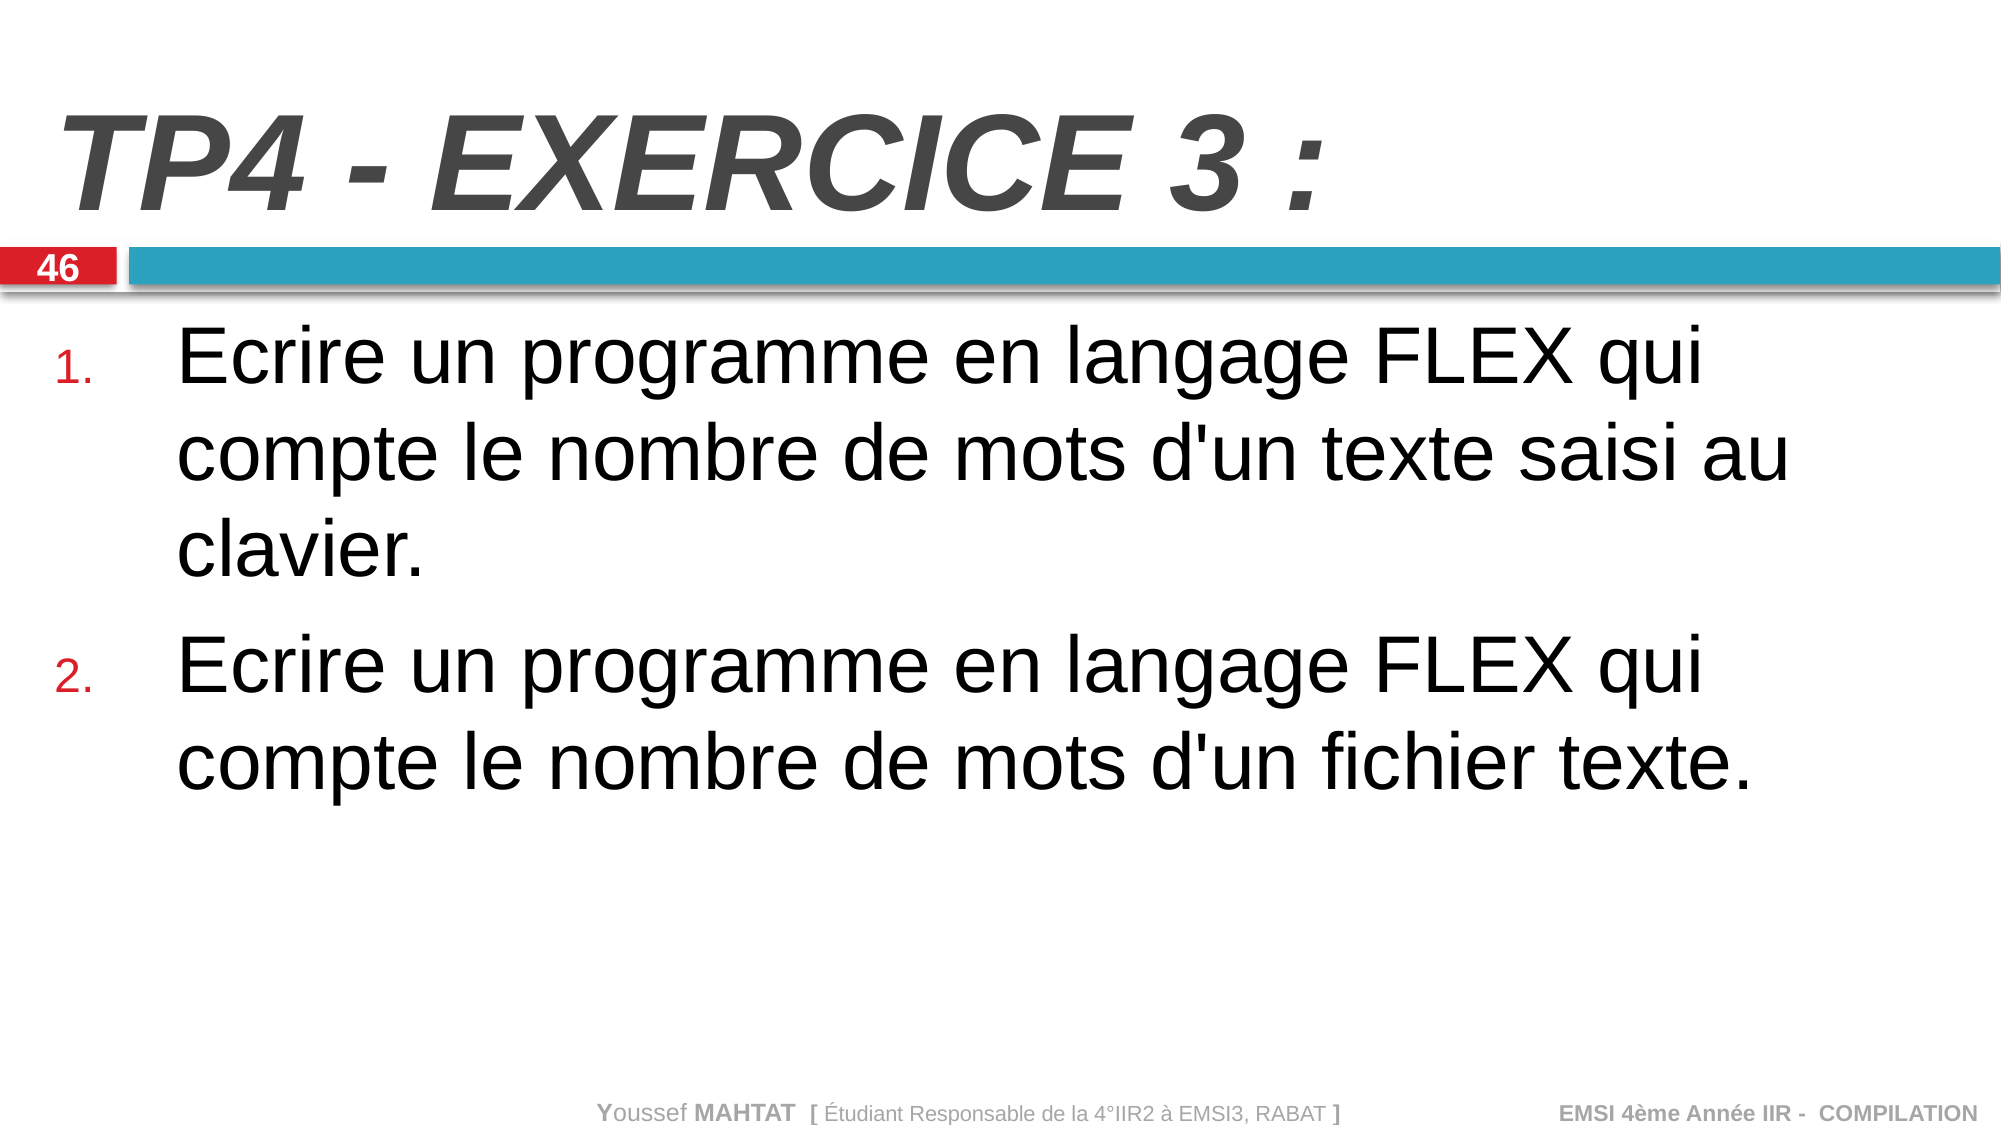

# TP4 - EXERCICE 3 :
46
Ecrire un programme en langage FLEX qui compte le nombre de mots d'un texte saisi au clavier.
Ecrire un programme en langage FLEX qui compte le nombre de mots d'un fichier texte.